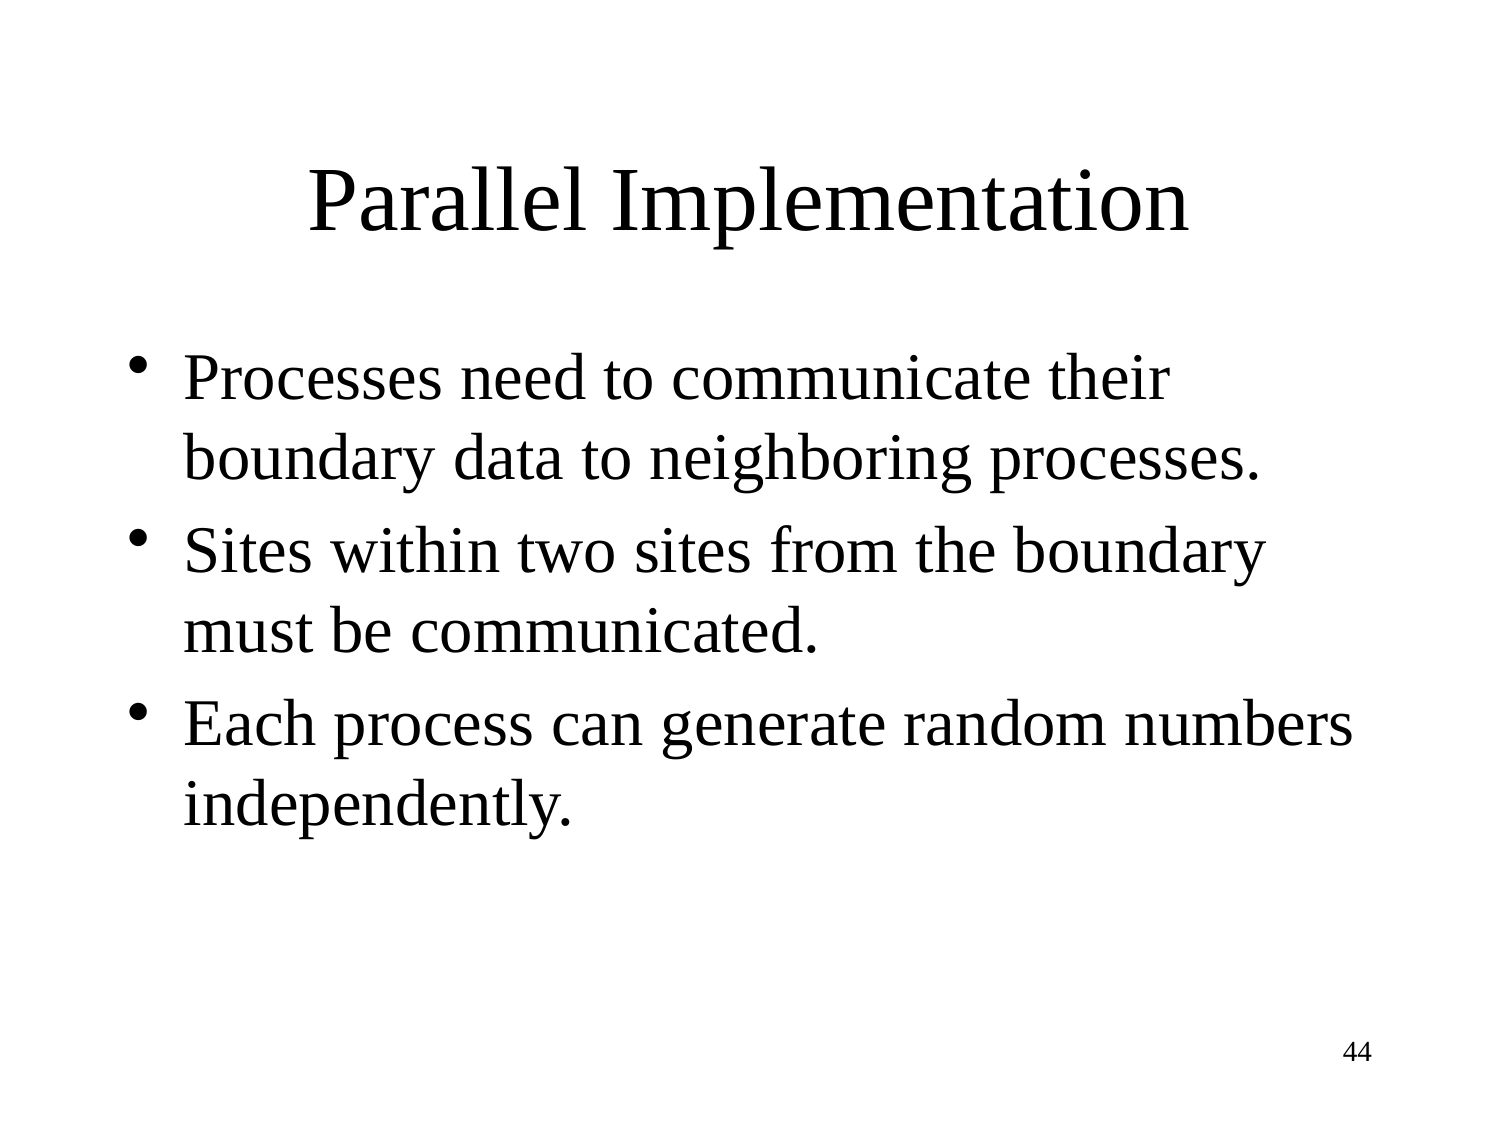

# Parallel Implementation
Processes need to communicate their boundary data to neighboring processes.
Sites within two sites from the boundary must be communicated.
Each process can generate random numbers independently.
44